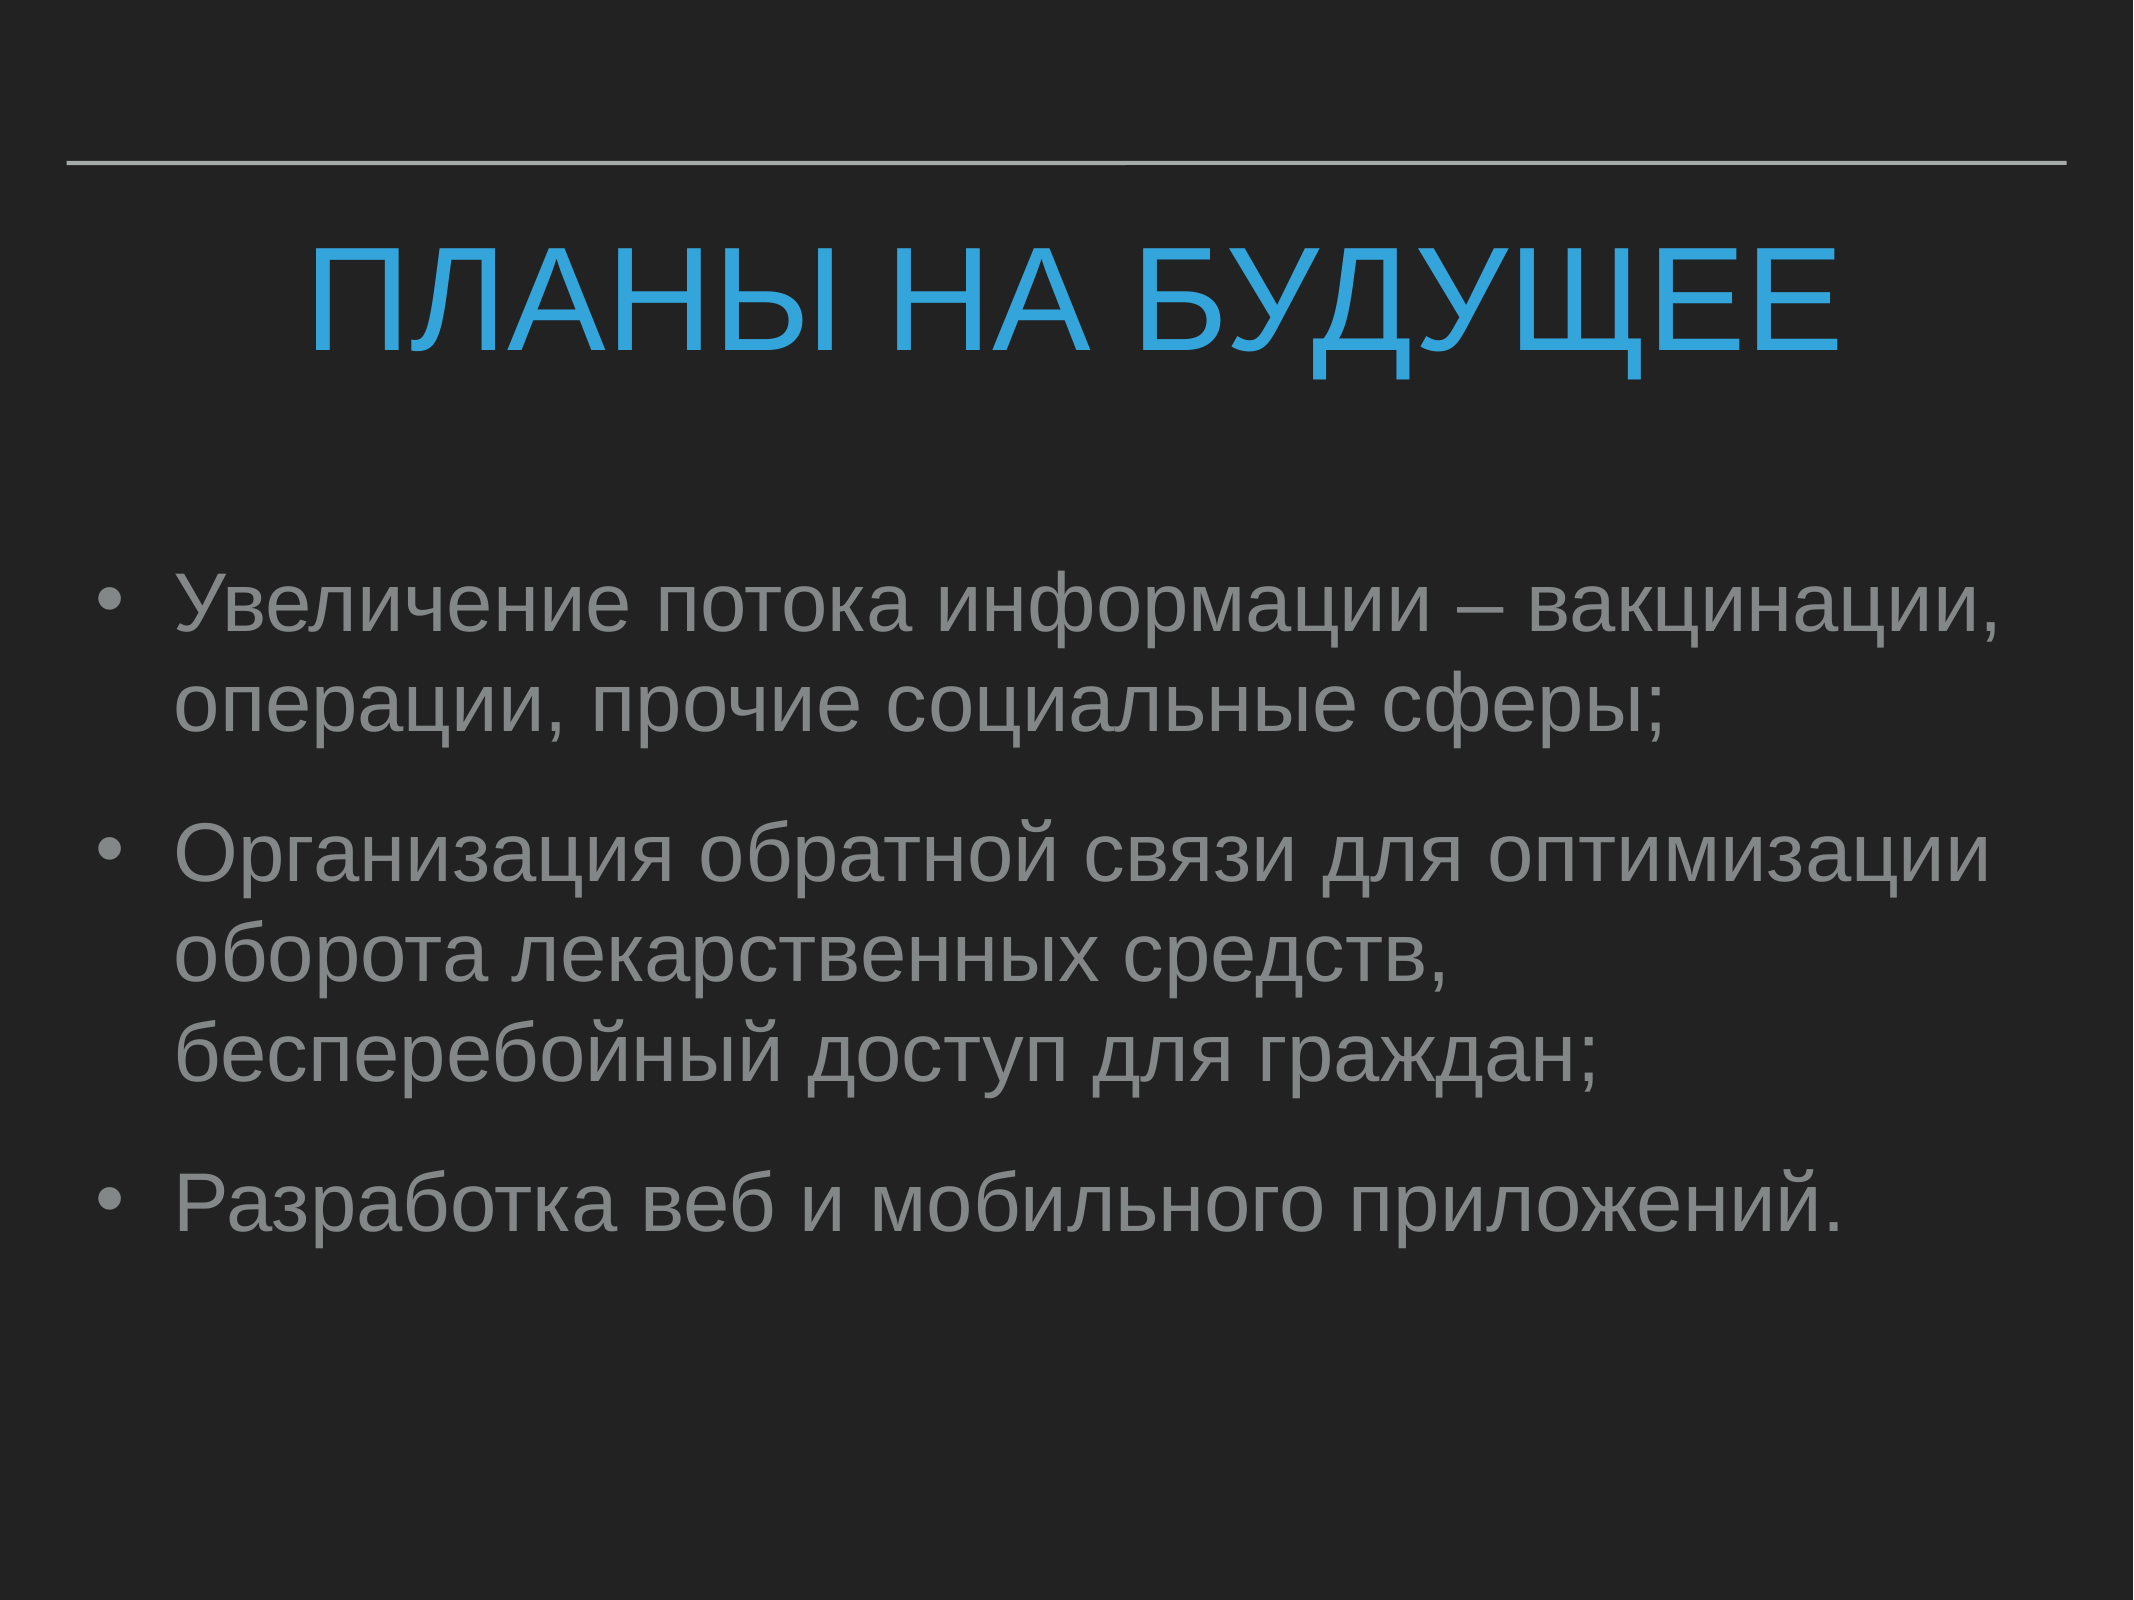

# Планы на будущее
Увеличение потока информации – вакцинации, операции, прочие социальные сферы;
Организация обратной связи для оптимизации оборота лекарственных средств, бесперебойный доступ для граждан;
Разработка веб и мобильного приложений.